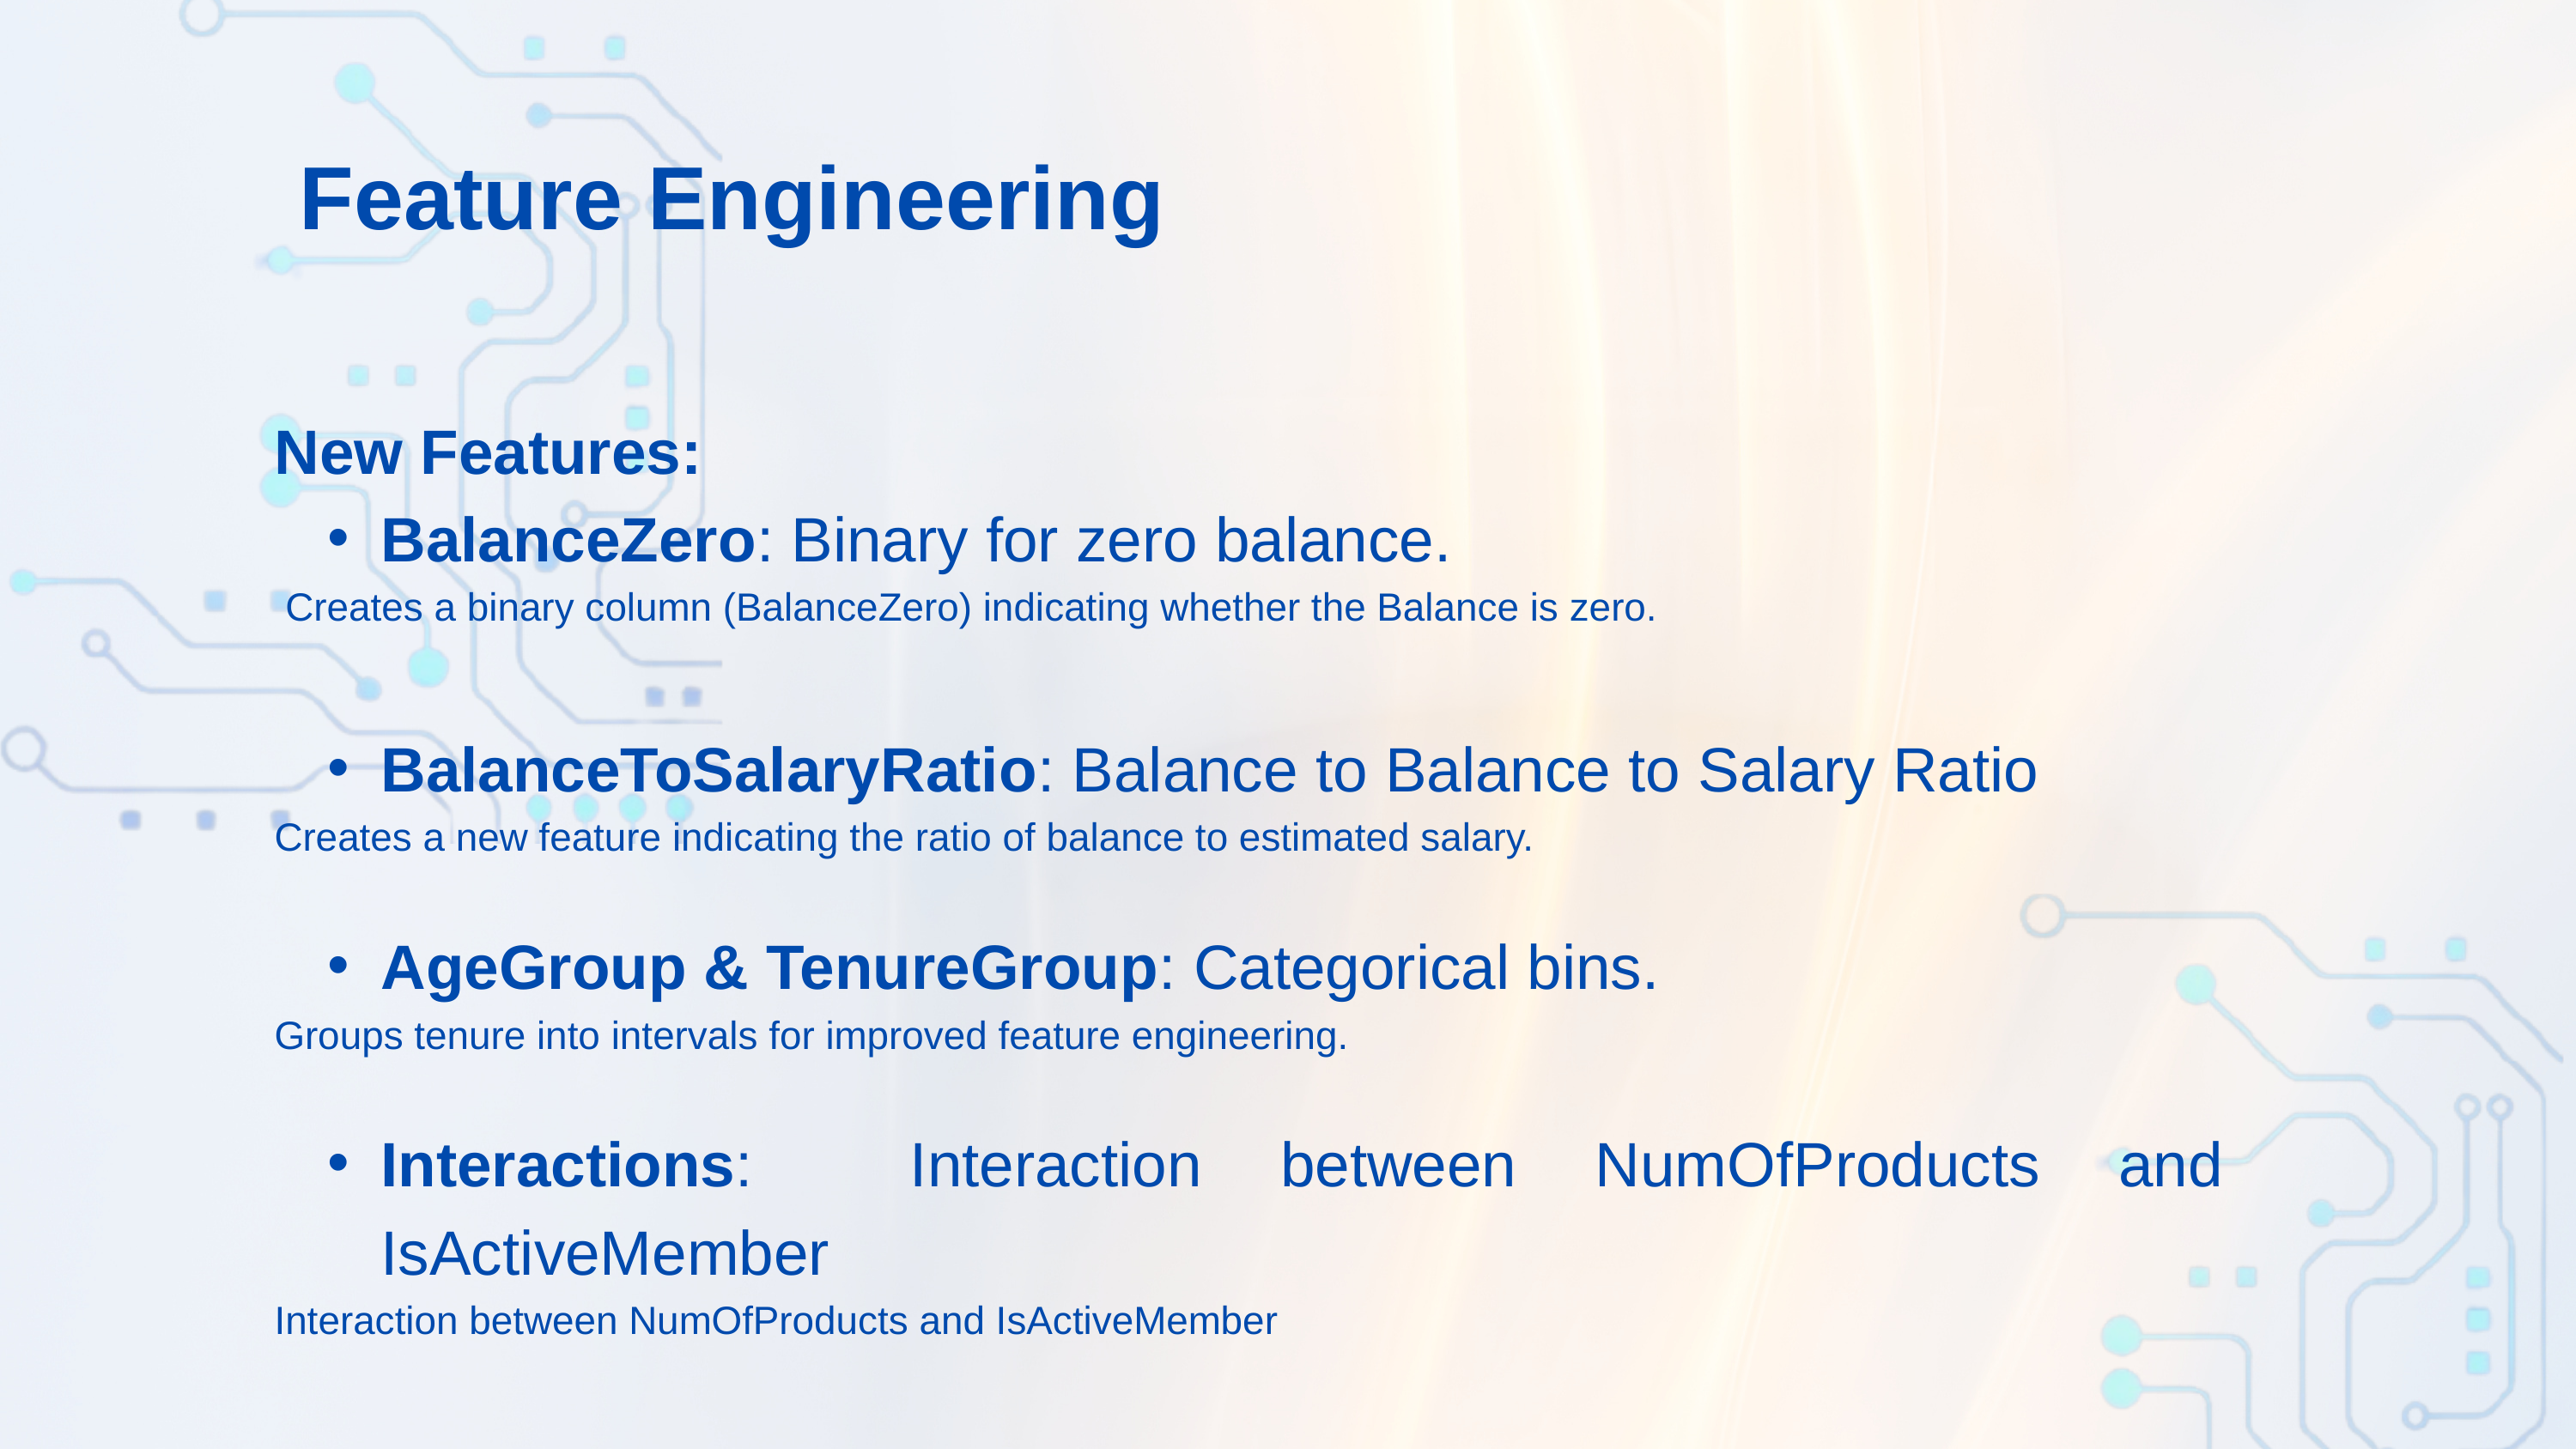

Feature Engineering
New Features:
BalanceZero: Binary for zero balance.
 Creates a binary column (BalanceZero) indicating whether the Balance is zero.

BalanceToSalaryRatio: Balance to Balance to Salary Ratio
Creates a new feature indicating the ratio of balance to estimated salary.

AgeGroup & TenureGroup: Categorical bins.
Groups tenure into intervals for improved feature engineering.

Interactions:  Interaction between NumOfProducts and IsActiveMember
Interaction between NumOfProducts and IsActiveMember